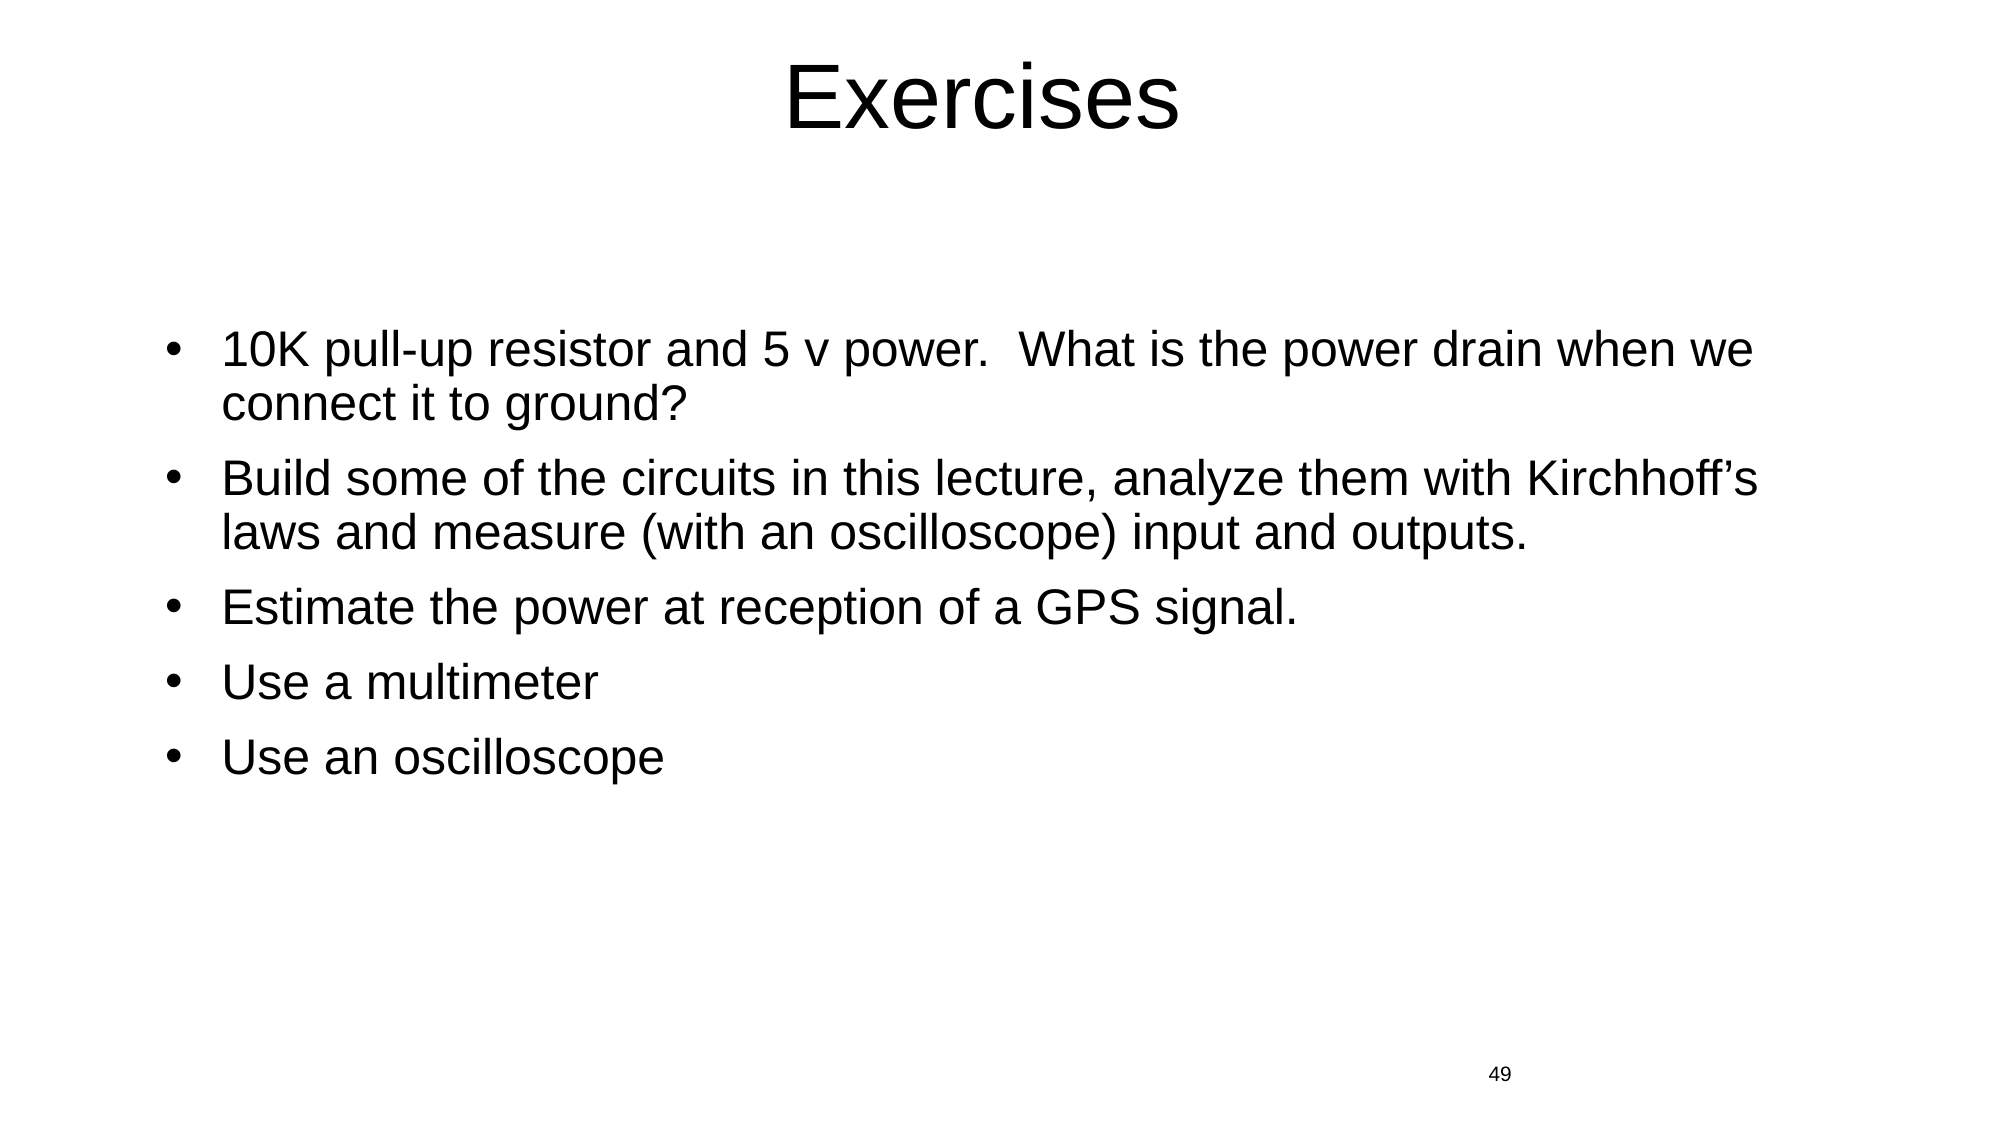

# Exercises
10K pull-up resistor and 5 v power.  What is the power drain when we connect it to ground?
Build some of the circuits in this lecture, analyze them with Kirchhoff’s laws and measure (with an oscilloscope) input and outputs.
Estimate the power at reception of a GPS signal.
Use a multimeter
Use an oscilloscope

49